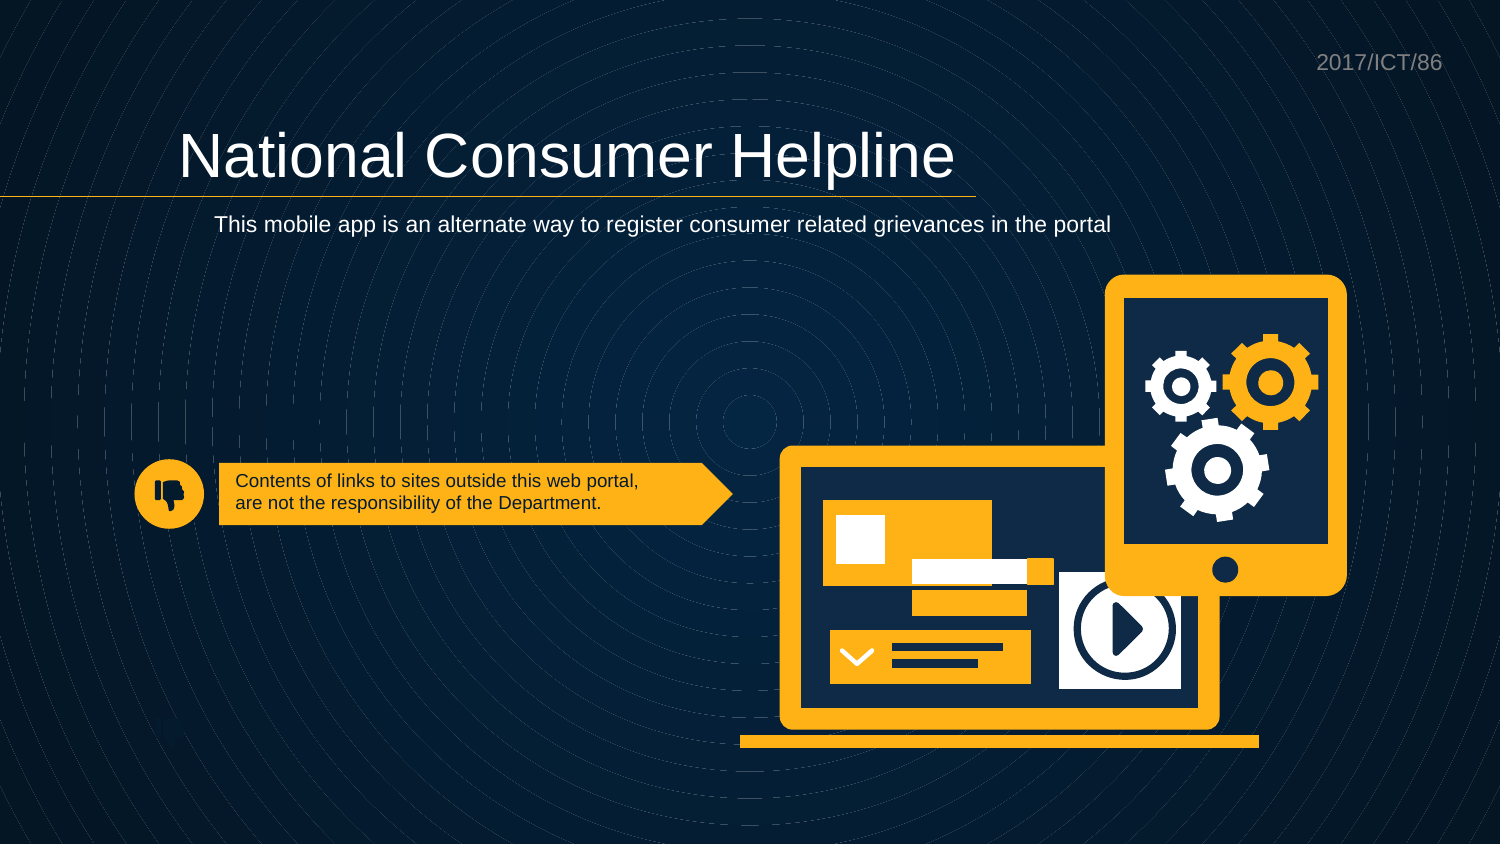

2017/ICT/86
National Consumer Helpline
This mobile app is an alternate way to register consumer related grievances in the portal

Contents of links to sites outside this web portal,
are not the responsibility of the Department.